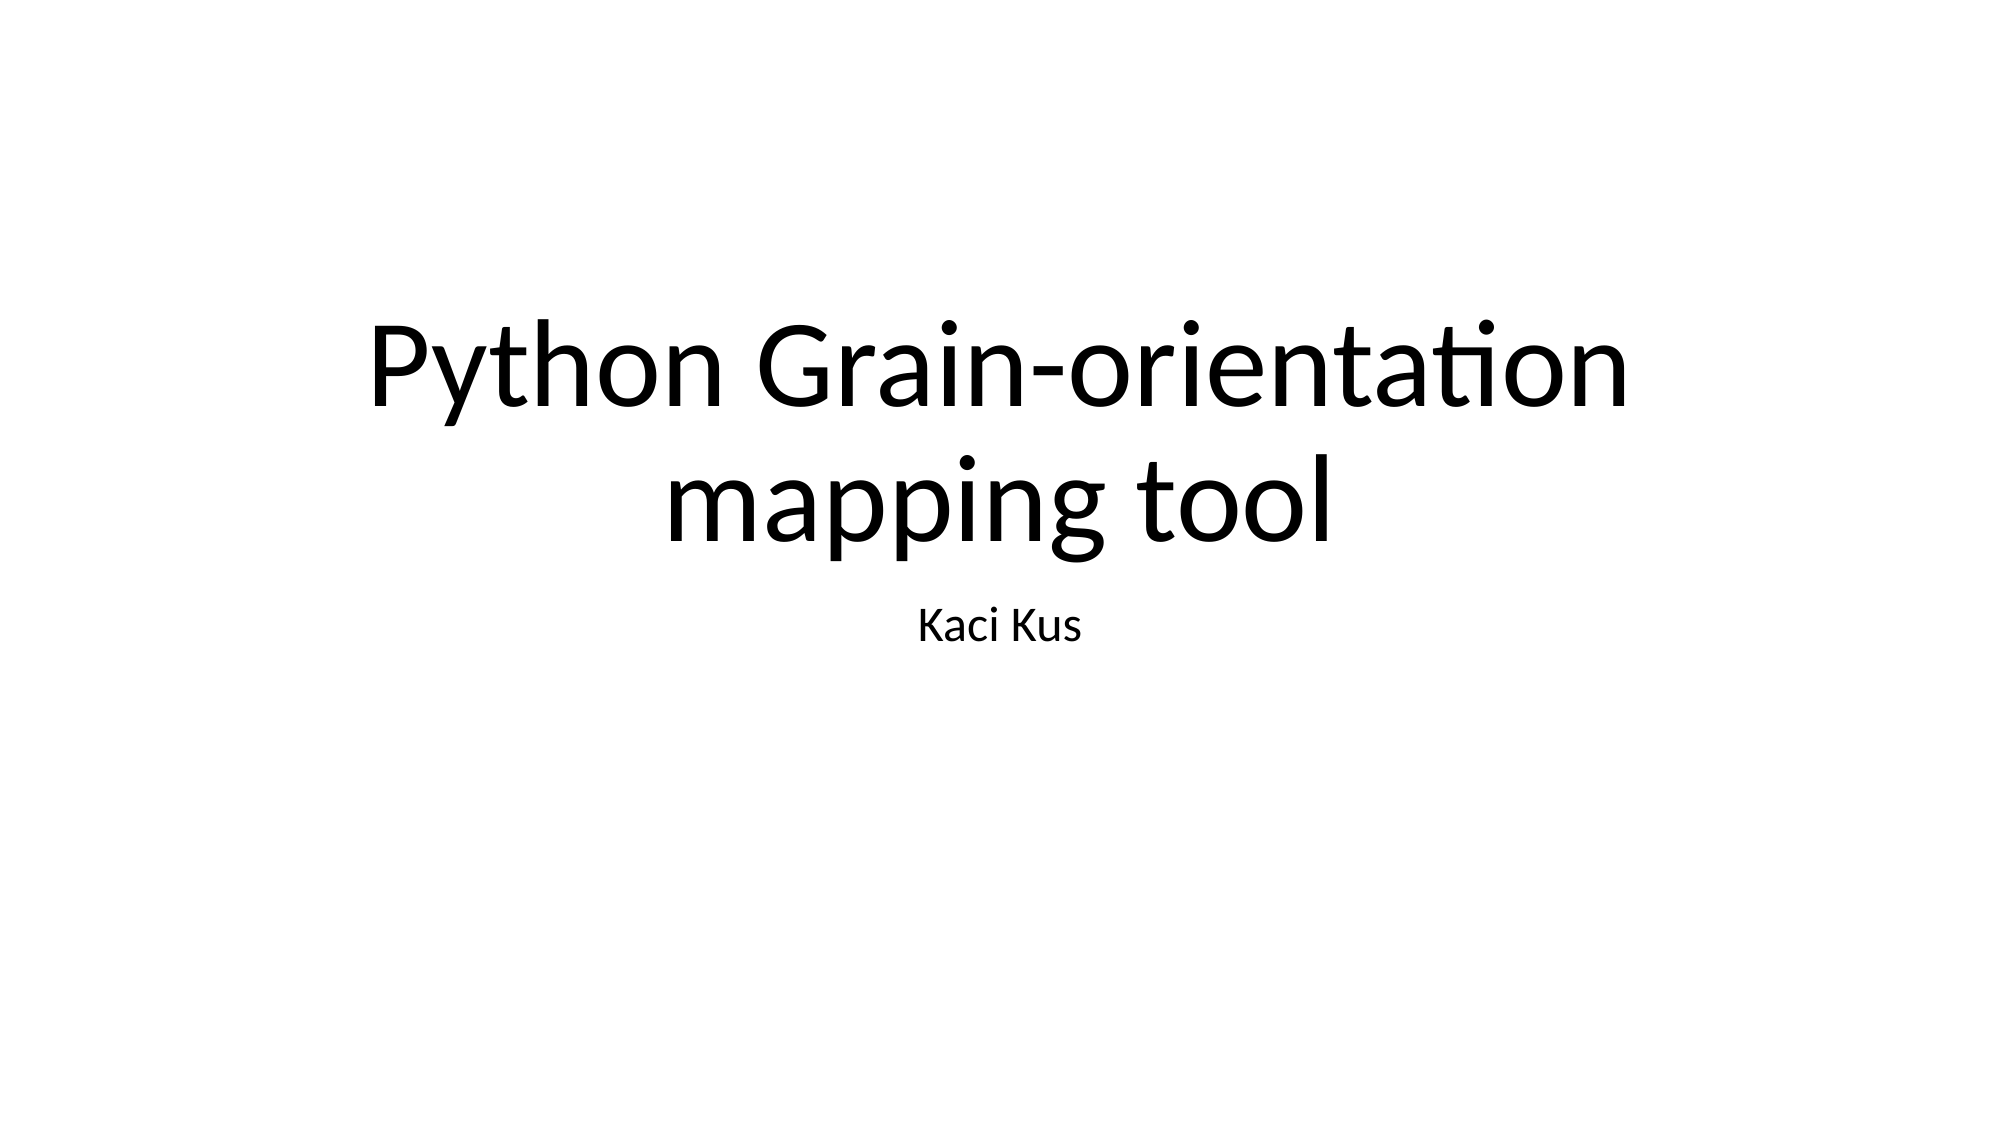

# Python Grain-orientation mapping tool
Kaci Kus